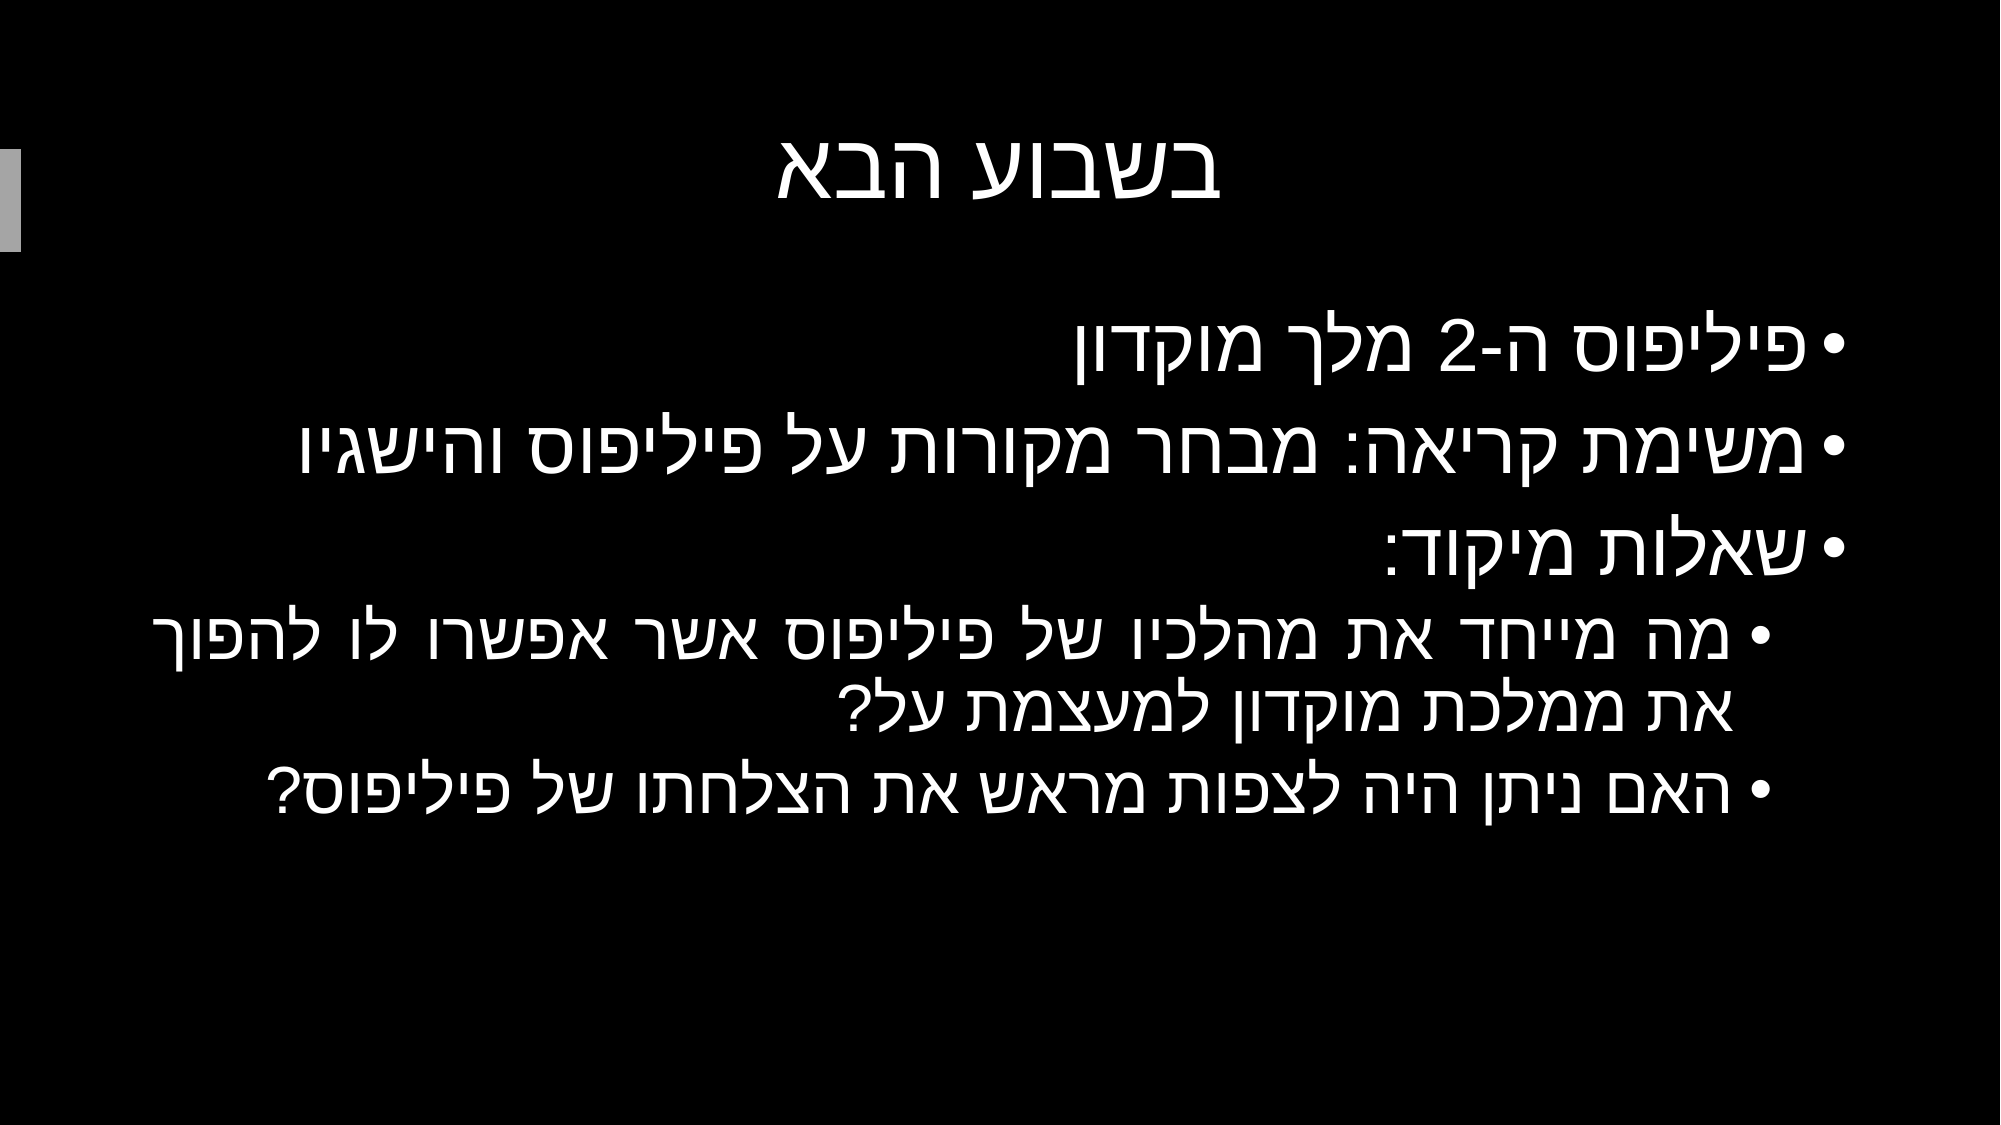

# בשבוע הבא
פיליפוס ה-2 מלך מוקדון
משימת קריאה: מבחר מקורות על פיליפוס והישגיו
שאלות מיקוד:
מה מייחד את מהלכיו של פיליפוס אשר אפשרו לו להפוך את ממלכת מוקדון למעצמת על?
האם ניתן היה לצפות מראש את הצלחתו של פיליפוס?